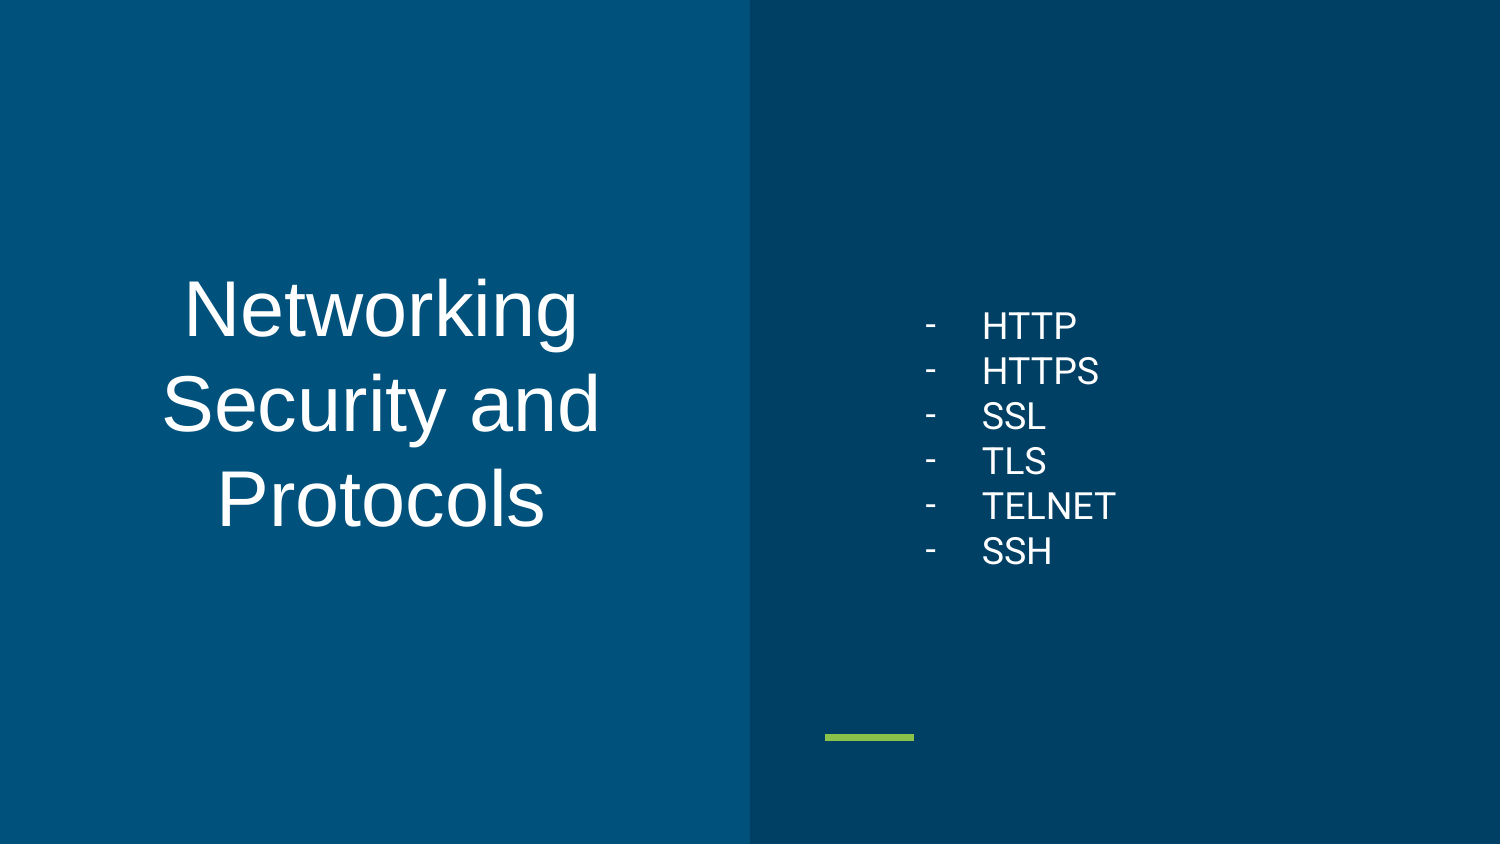

# Networking Security and Protocols
HTTP
HTTPS
SSL
TLS
TELNET
SSH